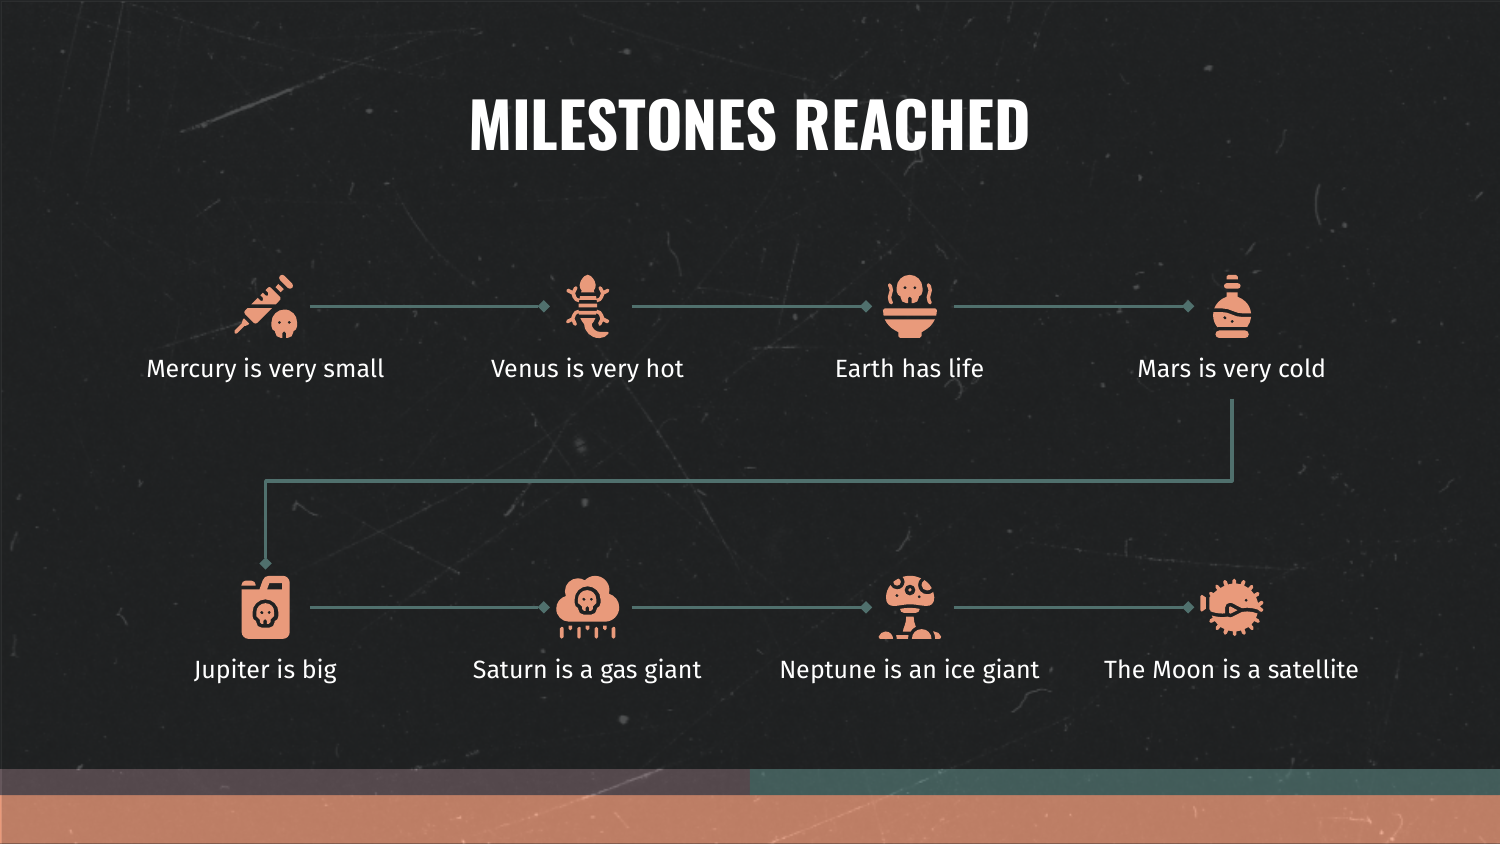

# MILESTONES REACHED

Mercury is very small
Venus is very hot
Earth has life
Mars is very cold

Jupiter is big
Saturn is a gas giant
Neptune is an ice giant
The Moon is a satellite